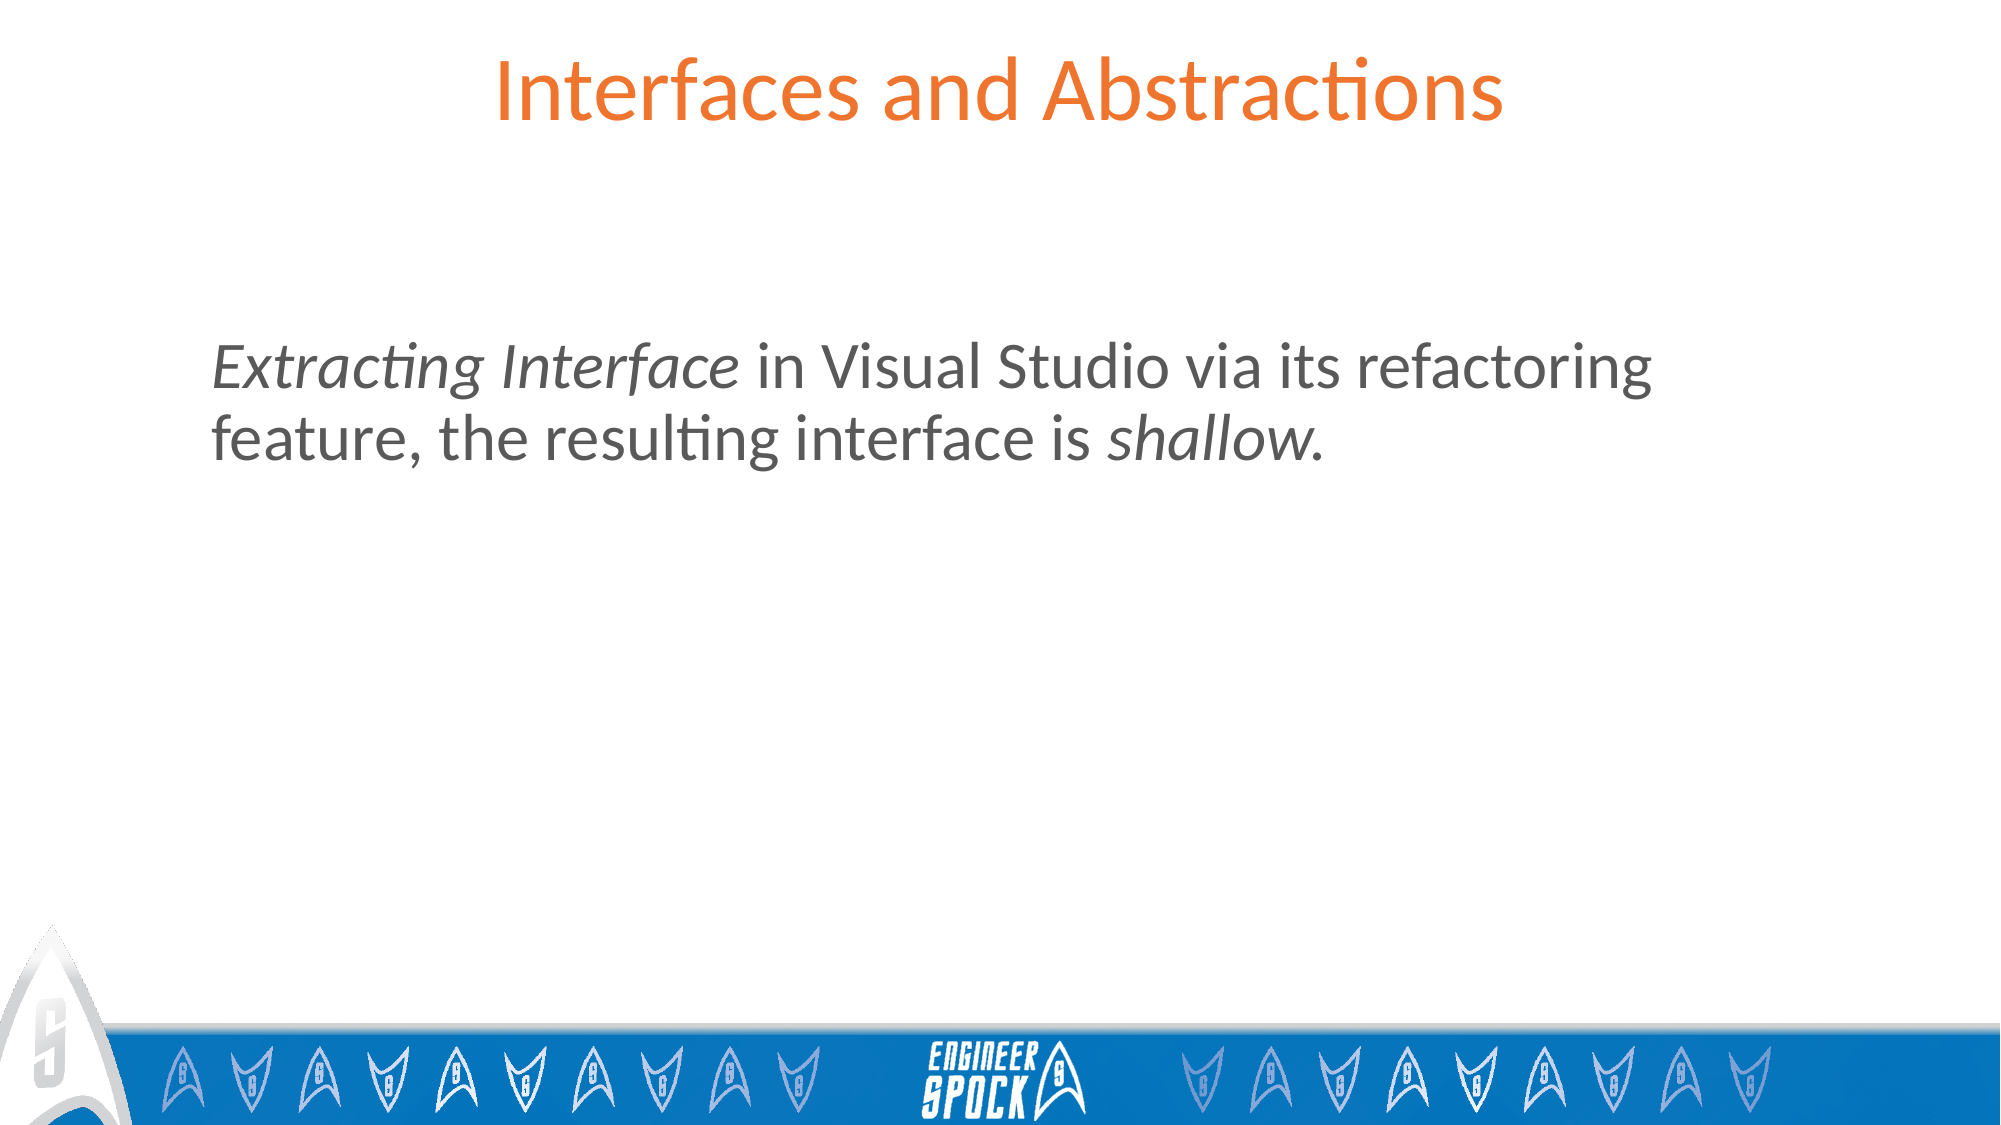

# Interfaces and Abstractions
Extracting Interface in Visual Studio via its refactoring feature, the resulting interface is shallow.